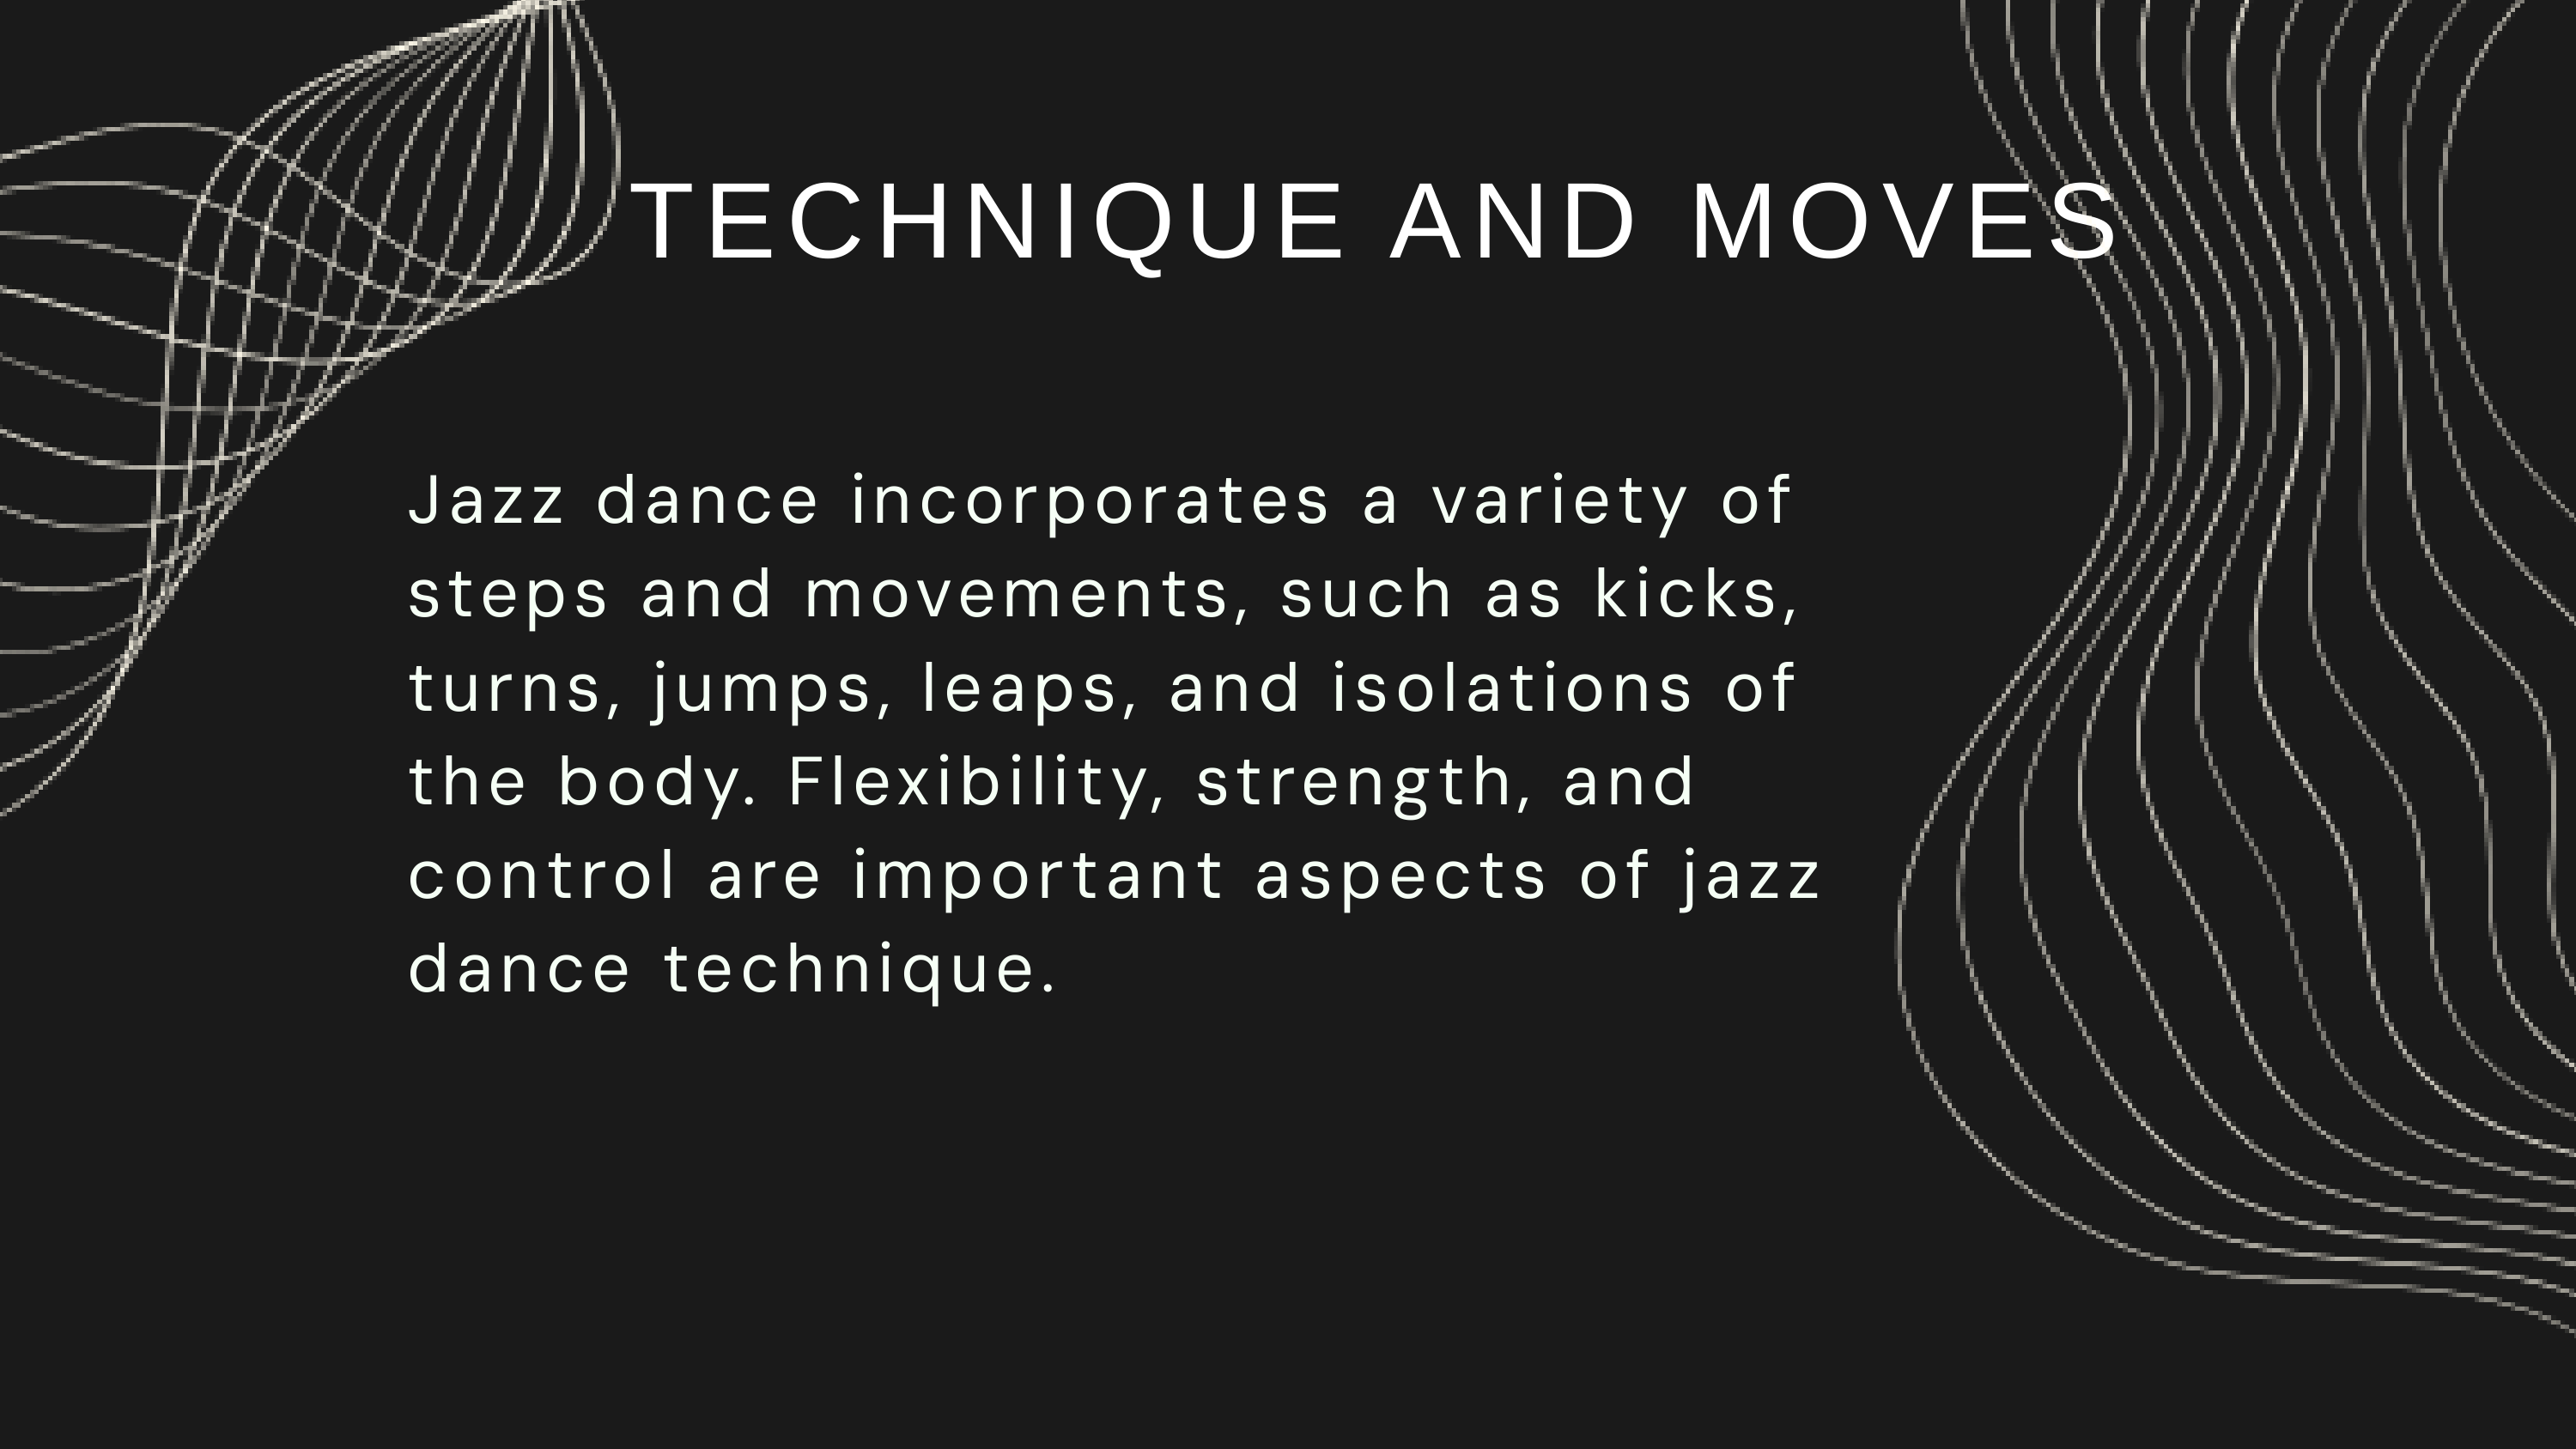

TECHNIQUE AND MOVES
Jazz dance incorporates a variety of steps and movements, such as kicks, turns, jumps, leaps, and isolations of the body. Flexibility, strength, and control are important aspects of jazz dance technique.